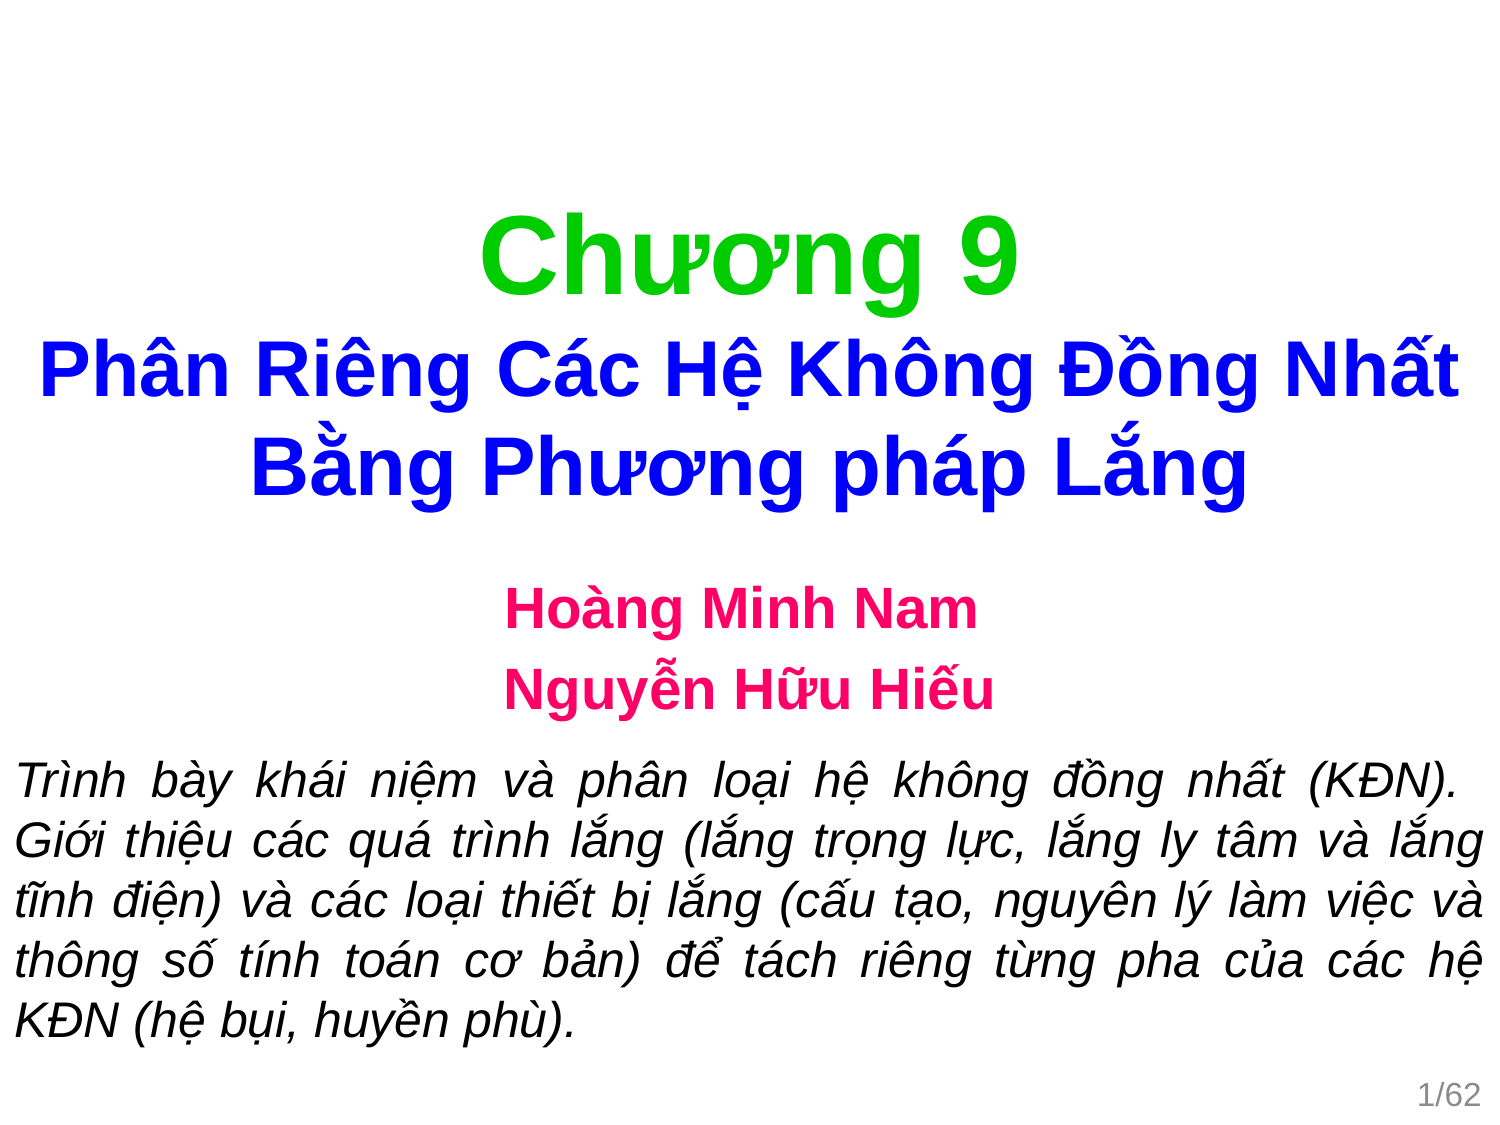

Chương 9
Phân Riêng Các Hệ Không Đồng Nhất
Bằng Phương pháp Lắng

Hoàng Minh Nam
Nguyễn Hữu Hiếu
Trình bày khái niệm và phân loại hệ không đồng nhất (KĐN).
Giới thiệu các quá trình lắng (lắng trọng lực, lắng ly tâm và lắng tĩnh điện) và các loại thiết bị lắng (cấu tạo, nguyên lý làm việc và thông số tính toán cơ bản) để tách riêng từng pha của các hệ KĐN (hệ bụi, huyền phù).
1/62